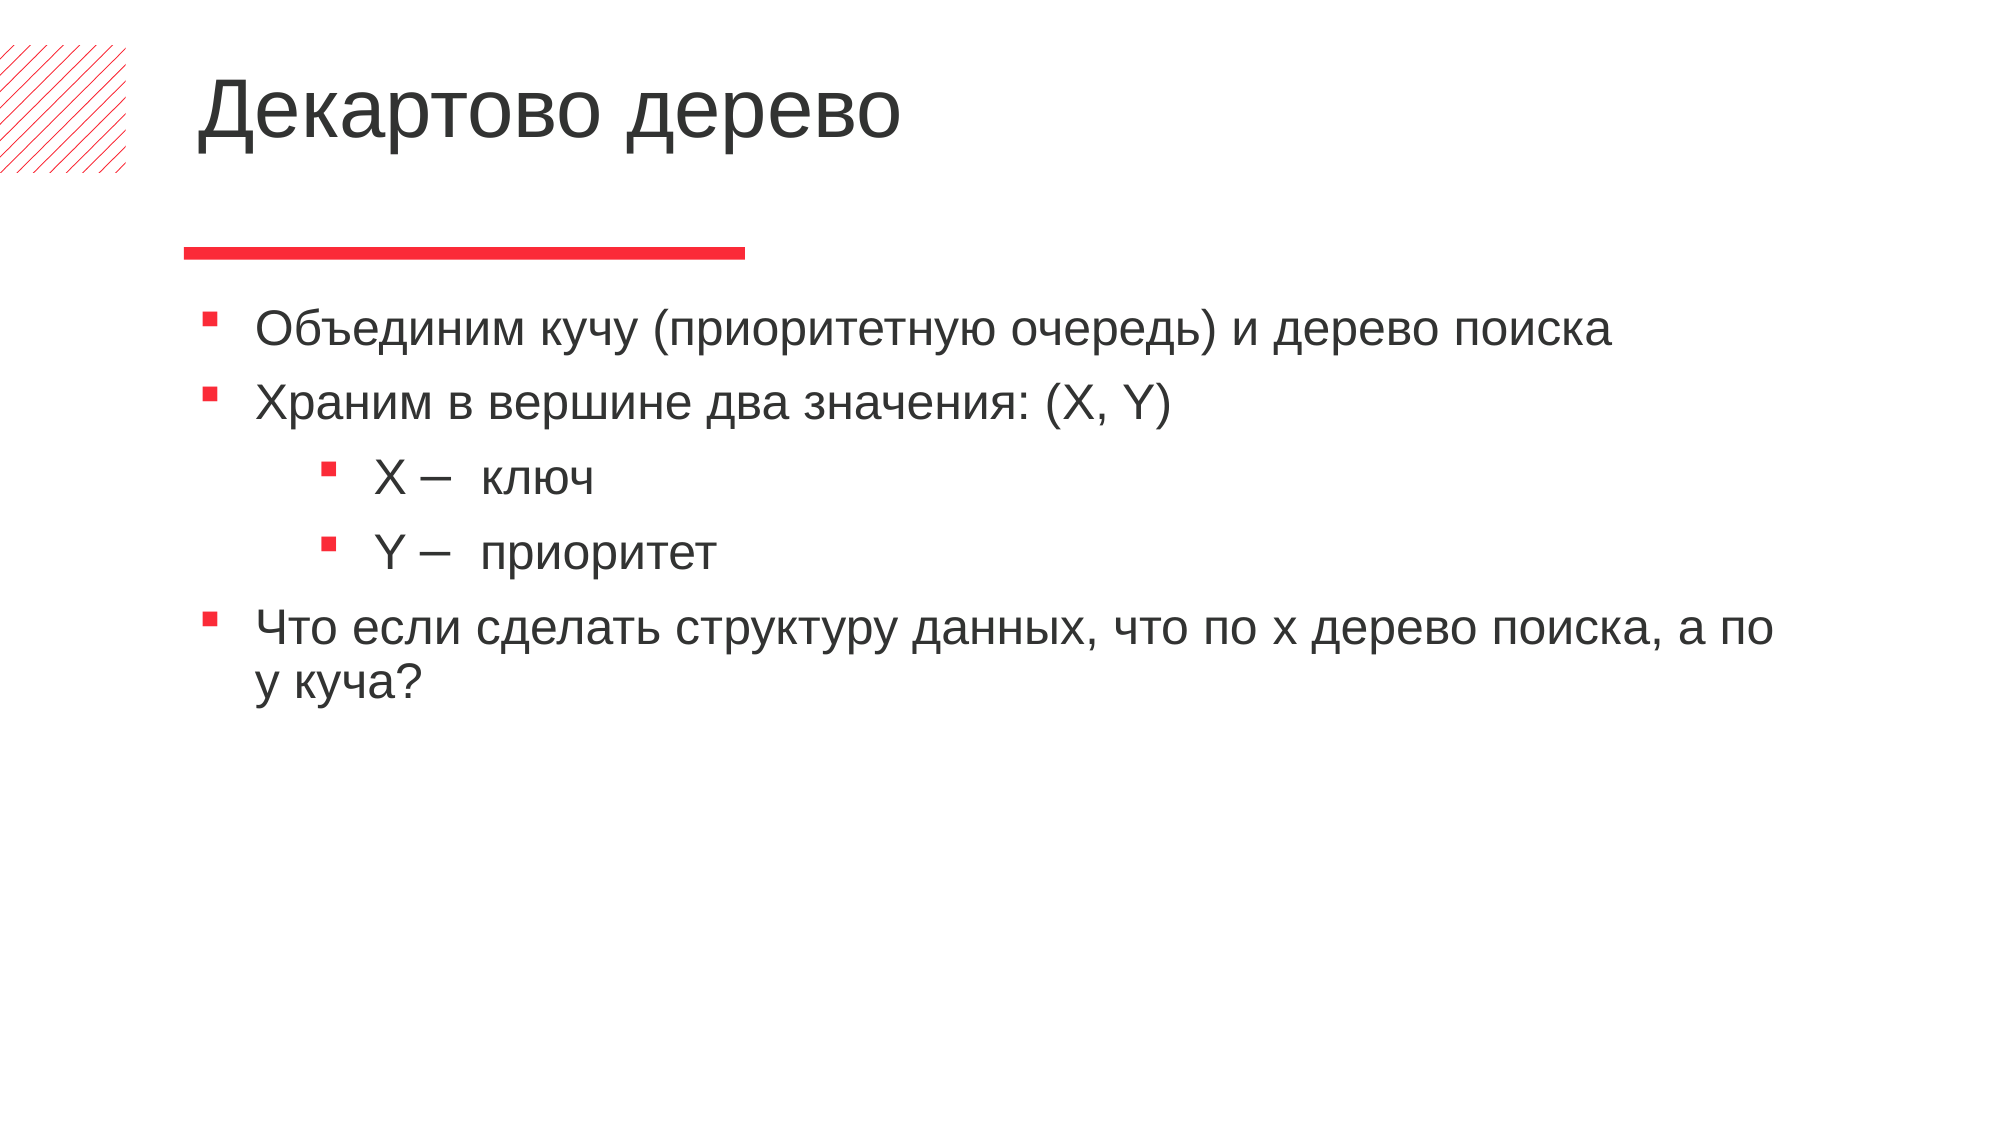

Декартово дерево
Объединим кучу (приоритетную очередь) и дерево поиска
Храним в вершине два значения: (X, Y)
X ─ ключ
Y ─ приоритет
Что если сделать структуру данных, что по x дерево поиска, а по y куча?